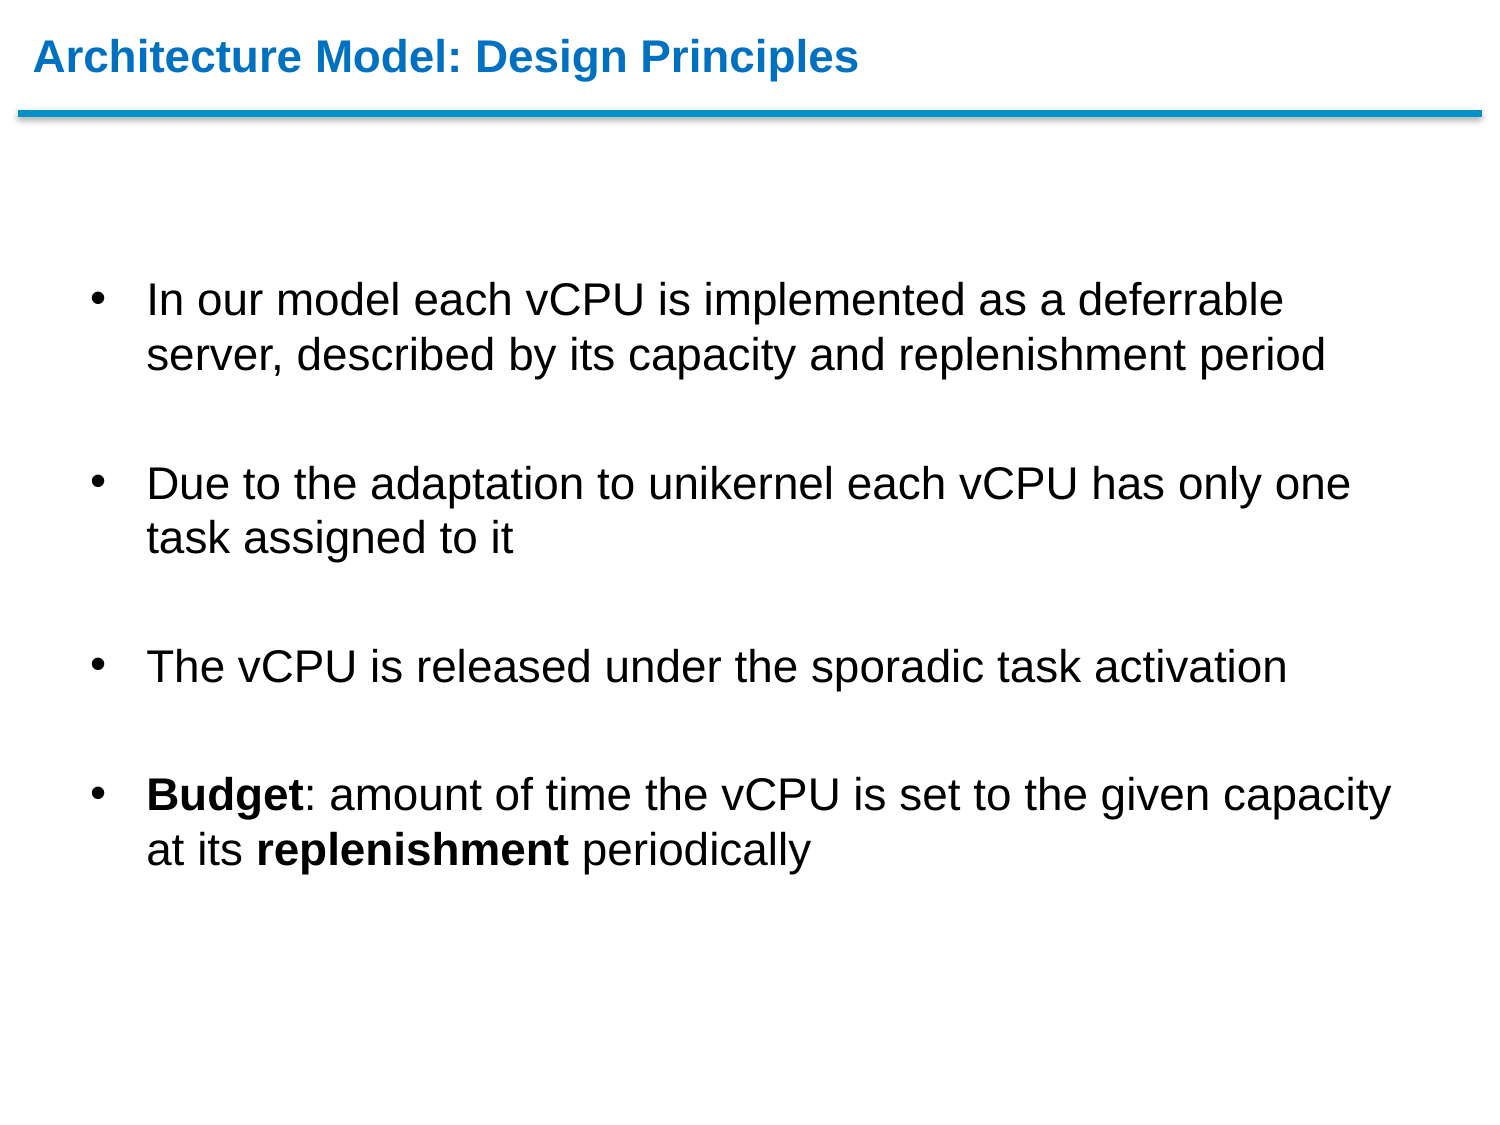

# Architecture Model: Design Principles
In our model each vCPU is implemented as a deferrable server, described by its capacity and replenishment period

Due to the adaptation to unikernel each vCPU has only one task assigned to it

The vCPU is released under the sporadic task activation

Budget: amount of time the vCPU is set to the given capacity at its replenishment periodically